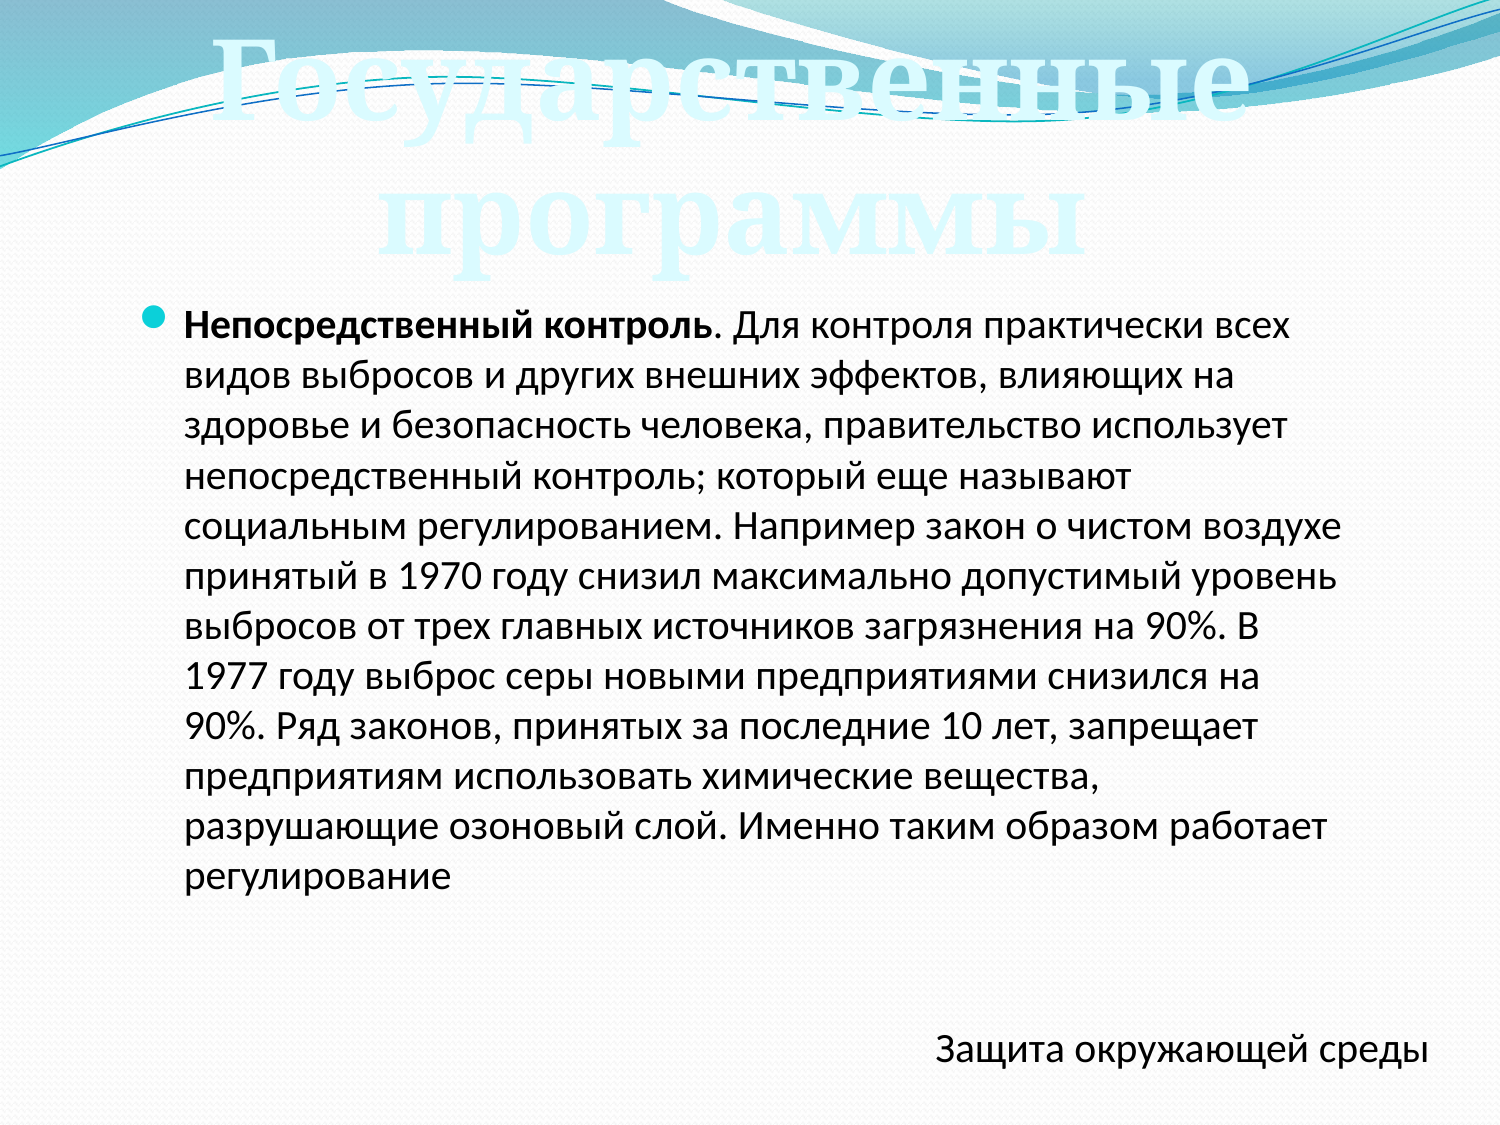

Государственные программы
Непосредственный контроль. Для контроля практически всех видов выбросов и других внешних эффектов, влияющих на здоровье и безопасность человека, правительство использует непосредственный контроль; который еще называют социальным регулированием. Например закон о чистом воздухе принятый в 1970 году снизил максимально допустимый уровень выбросов от трех главных источников загрязнения на 90%. В 1977 году выброс серы новыми предприятиями снизился на 90%. Ряд законов, принятых за последние 10 лет, запрещает предприятиям использовать химические вещества, разрушающие озоновый слой. Именно таким образом работает регулирование
Защита окружающей среды